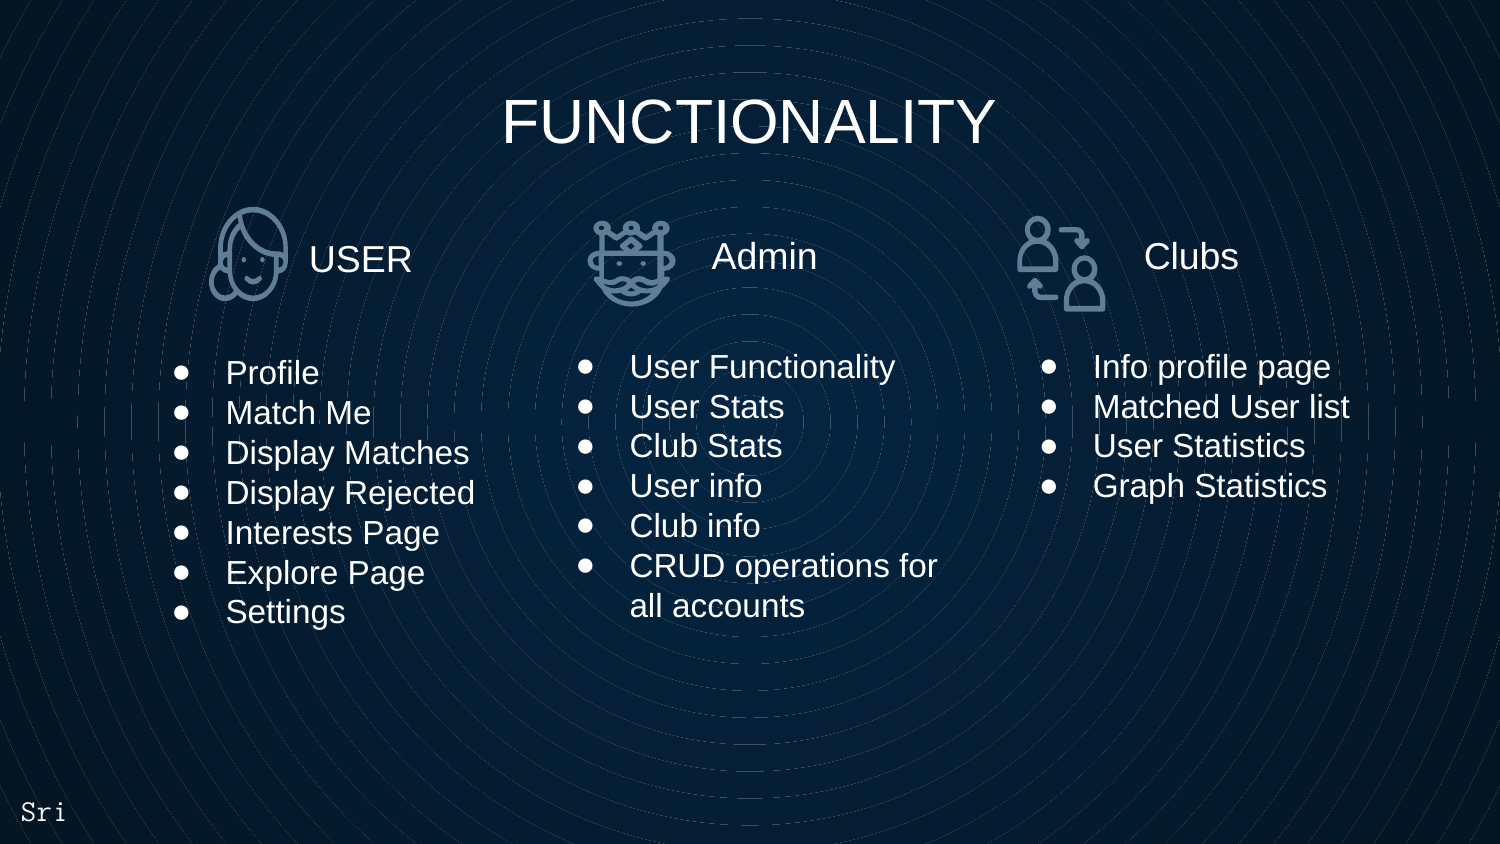

FUNCTIONALITY

Admin
Clubs
USER
User Functionality
User Stats
Club Stats
User info
Club info
CRUD operations for all accounts
Info profile page
Matched User list
User Statistics
Graph Statistics

Profile
Match Me
Display Matches
Display Rejected
Interests Page
Explore Page
Settings

Sri